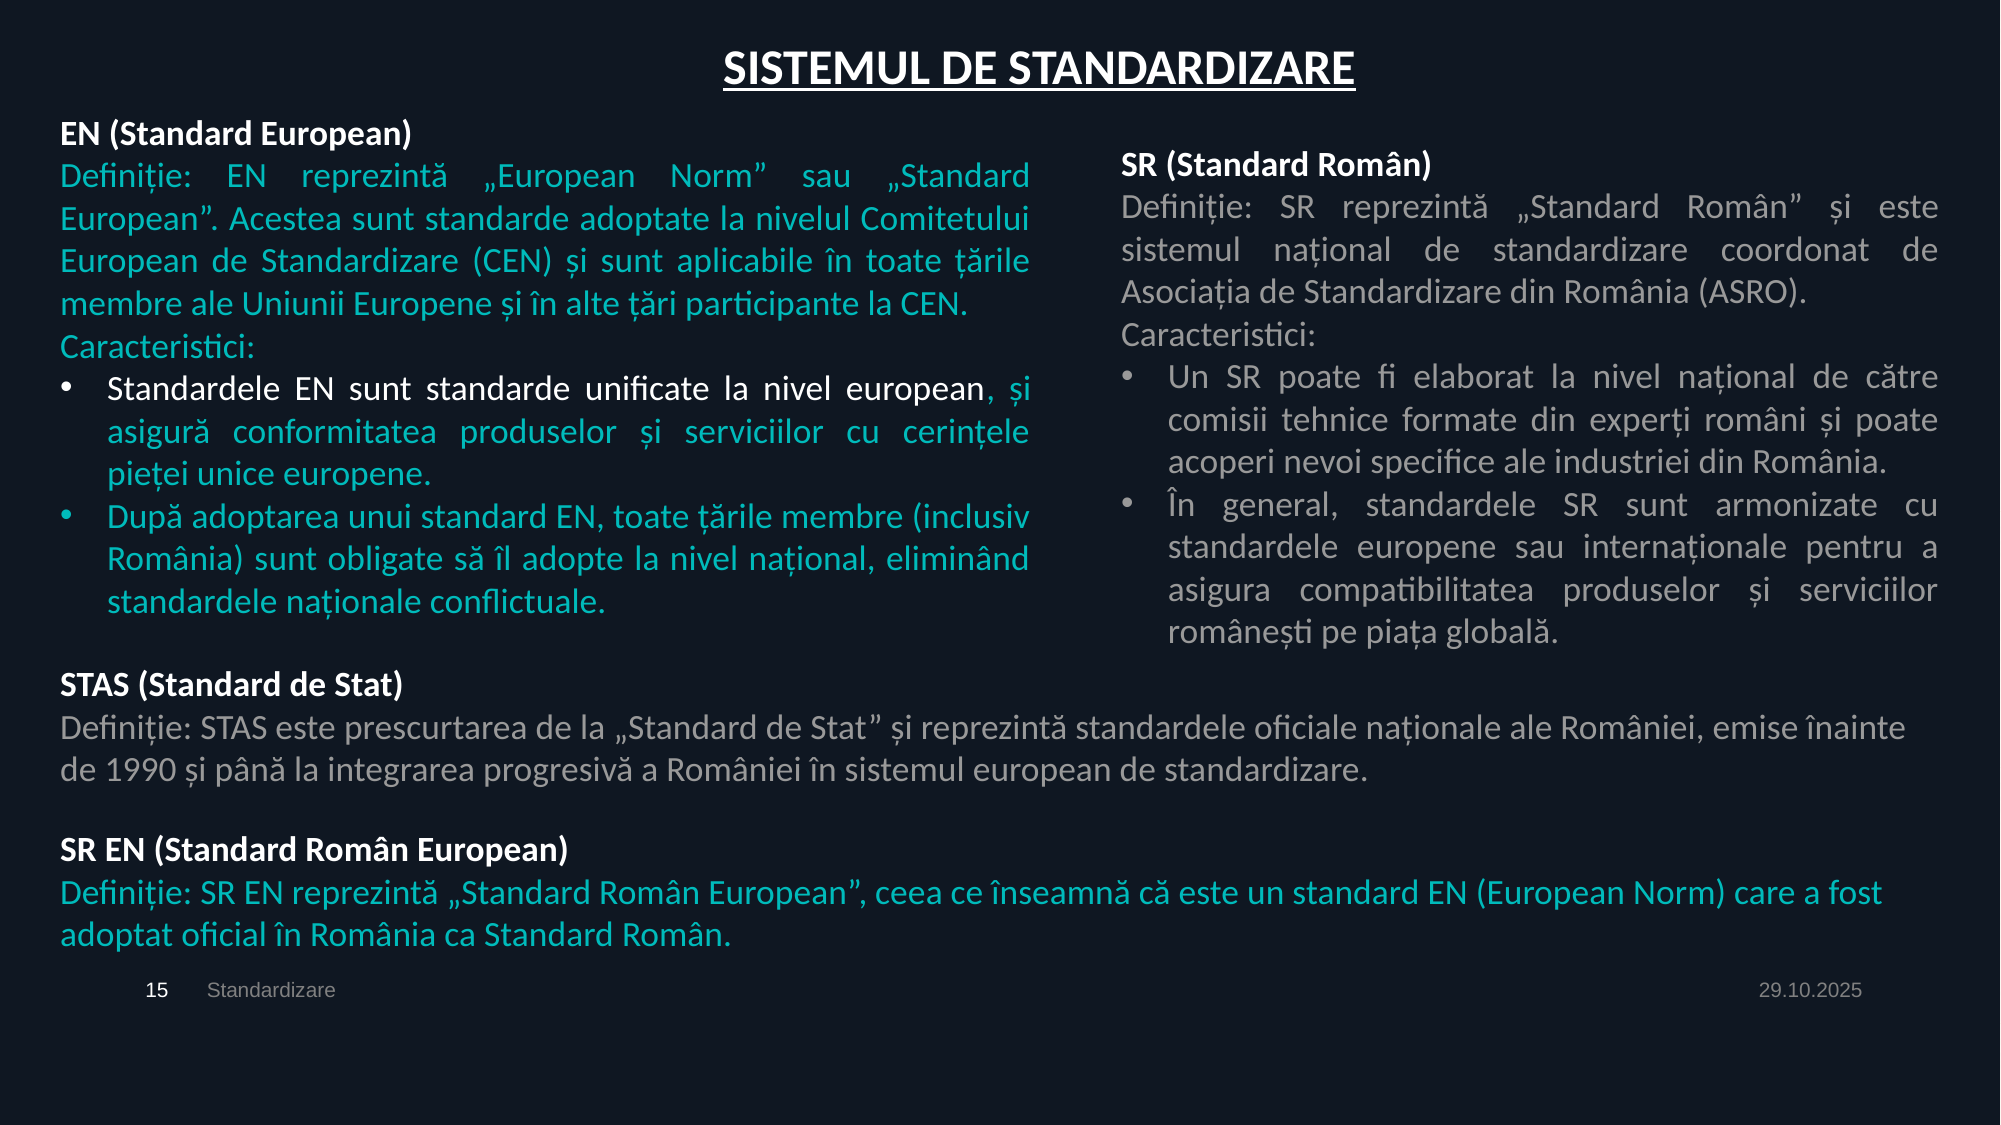

SISTEMUL DE STANDARDIZARE
EN (Standard European)
Definiție: EN reprezintă „European Norm” sau „Standard European”. Acestea sunt standarde adoptate la nivelul Comitetului European de Standardizare (CEN) și sunt aplicabile în toate țările membre ale Uniunii Europene și în alte țări participante la CEN.
Caracteristici:
Standardele EN sunt standarde unificate la nivel european, și asigură conformitatea produselor și serviciilor cu cerințele pieței unice europene.
După adoptarea unui standard EN, toate țările membre (inclusiv România) sunt obligate să îl adopte la nivel național, eliminând standardele naționale conflictuale.
SR (Standard Român)
Definiție: SR reprezintă „Standard Român” și este sistemul național de standardizare coordonat de Asociația de Standardizare din România (ASRO).
Caracteristici:
Un SR poate fi elaborat la nivel național de către comisii tehnice formate din experți români și poate acoperi nevoi specifice ale industriei din România.
În general, standardele SR sunt armonizate cu standardele europene sau internaționale pentru a asigura compatibilitatea produselor și serviciilor românești pe piața globală.
STAS (Standard de Stat)
Definiție: STAS este prescurtarea de la „Standard de Stat” și reprezintă standardele oficiale naționale ale României, emise înainte de 1990 și până la integrarea progresivă a României în sistemul european de standardizare.
SR EN (Standard Român European)
Definiție: SR EN reprezintă „Standard Român European”, ceea ce înseamnă că este un standard EN (European Norm) care a fost adoptat oficial în România ca Standard Român.
Standardizare
29.10.2025
15